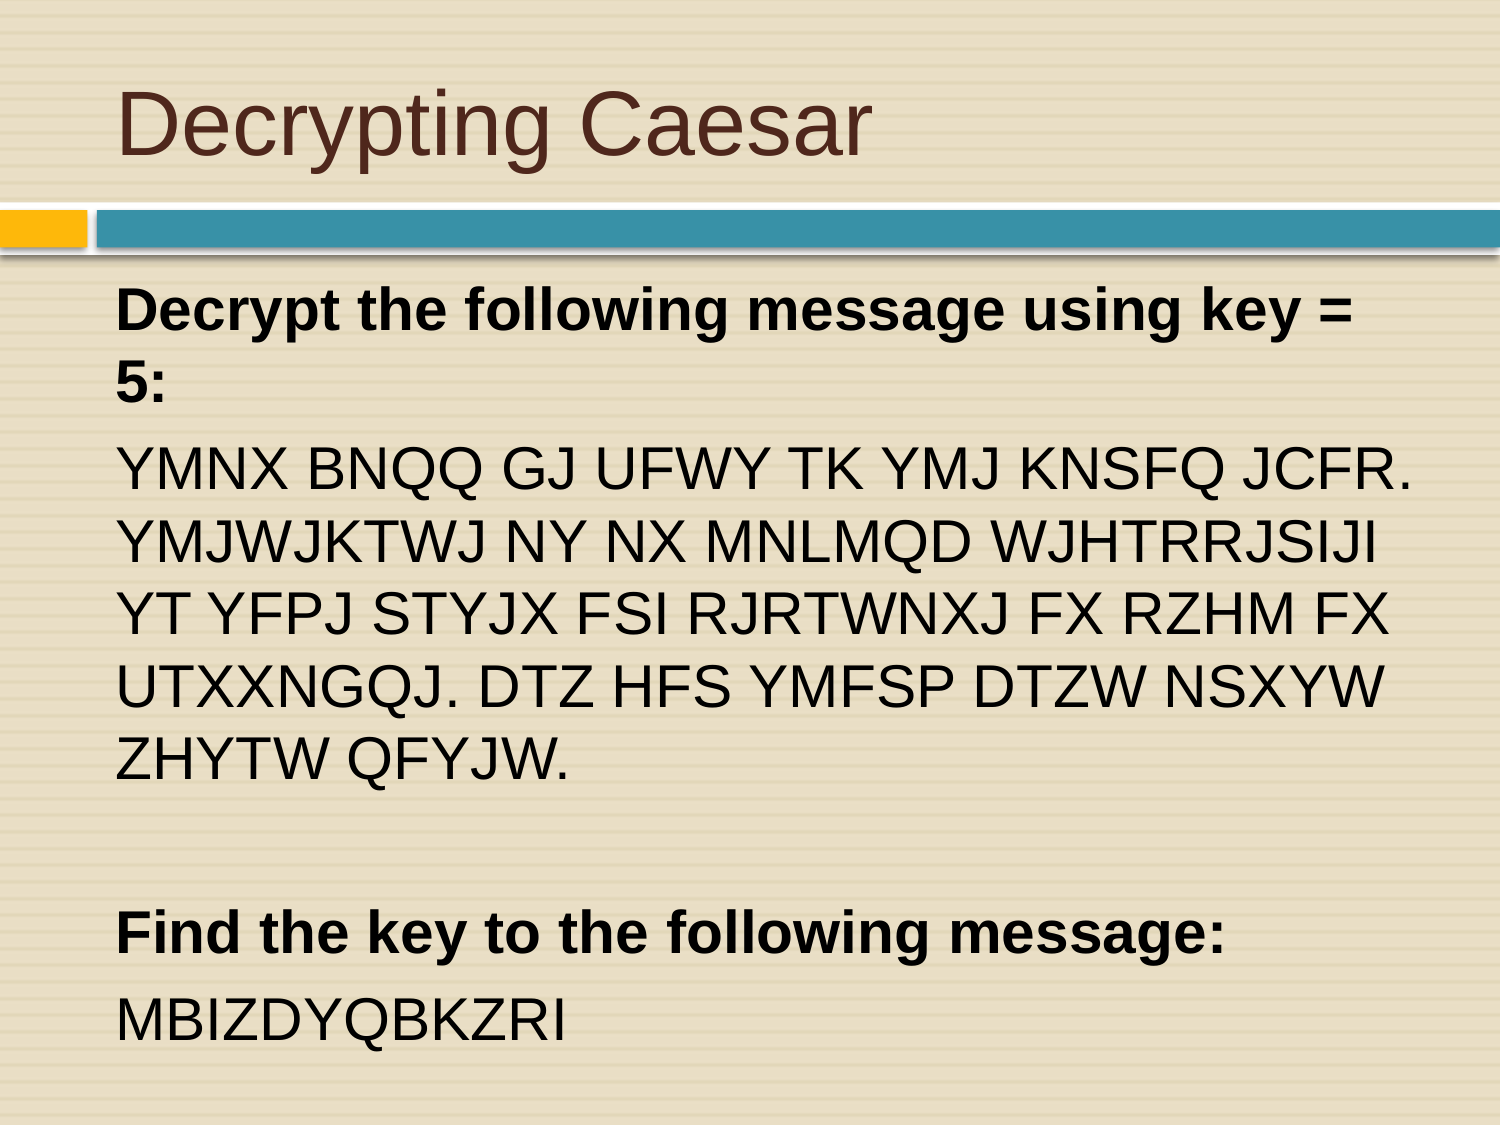

# Decrypting Caesar
Decrypt the following message using key = 5:
YMNX BNQQ GJ UFWY TK YMJ KNSFQ JCFR. YMJWJKTWJ NY NX MNLMQD WJHTRRJSIJI YT YFPJ STYJX FSI RJRTWNXJ FX RZHM FX UTXXNGQJ. DTZ HFS YMFSP DTZW NSXYW ZHYTW QFYJW.

Find the key to the following message:
MBIZDYQBKZRI